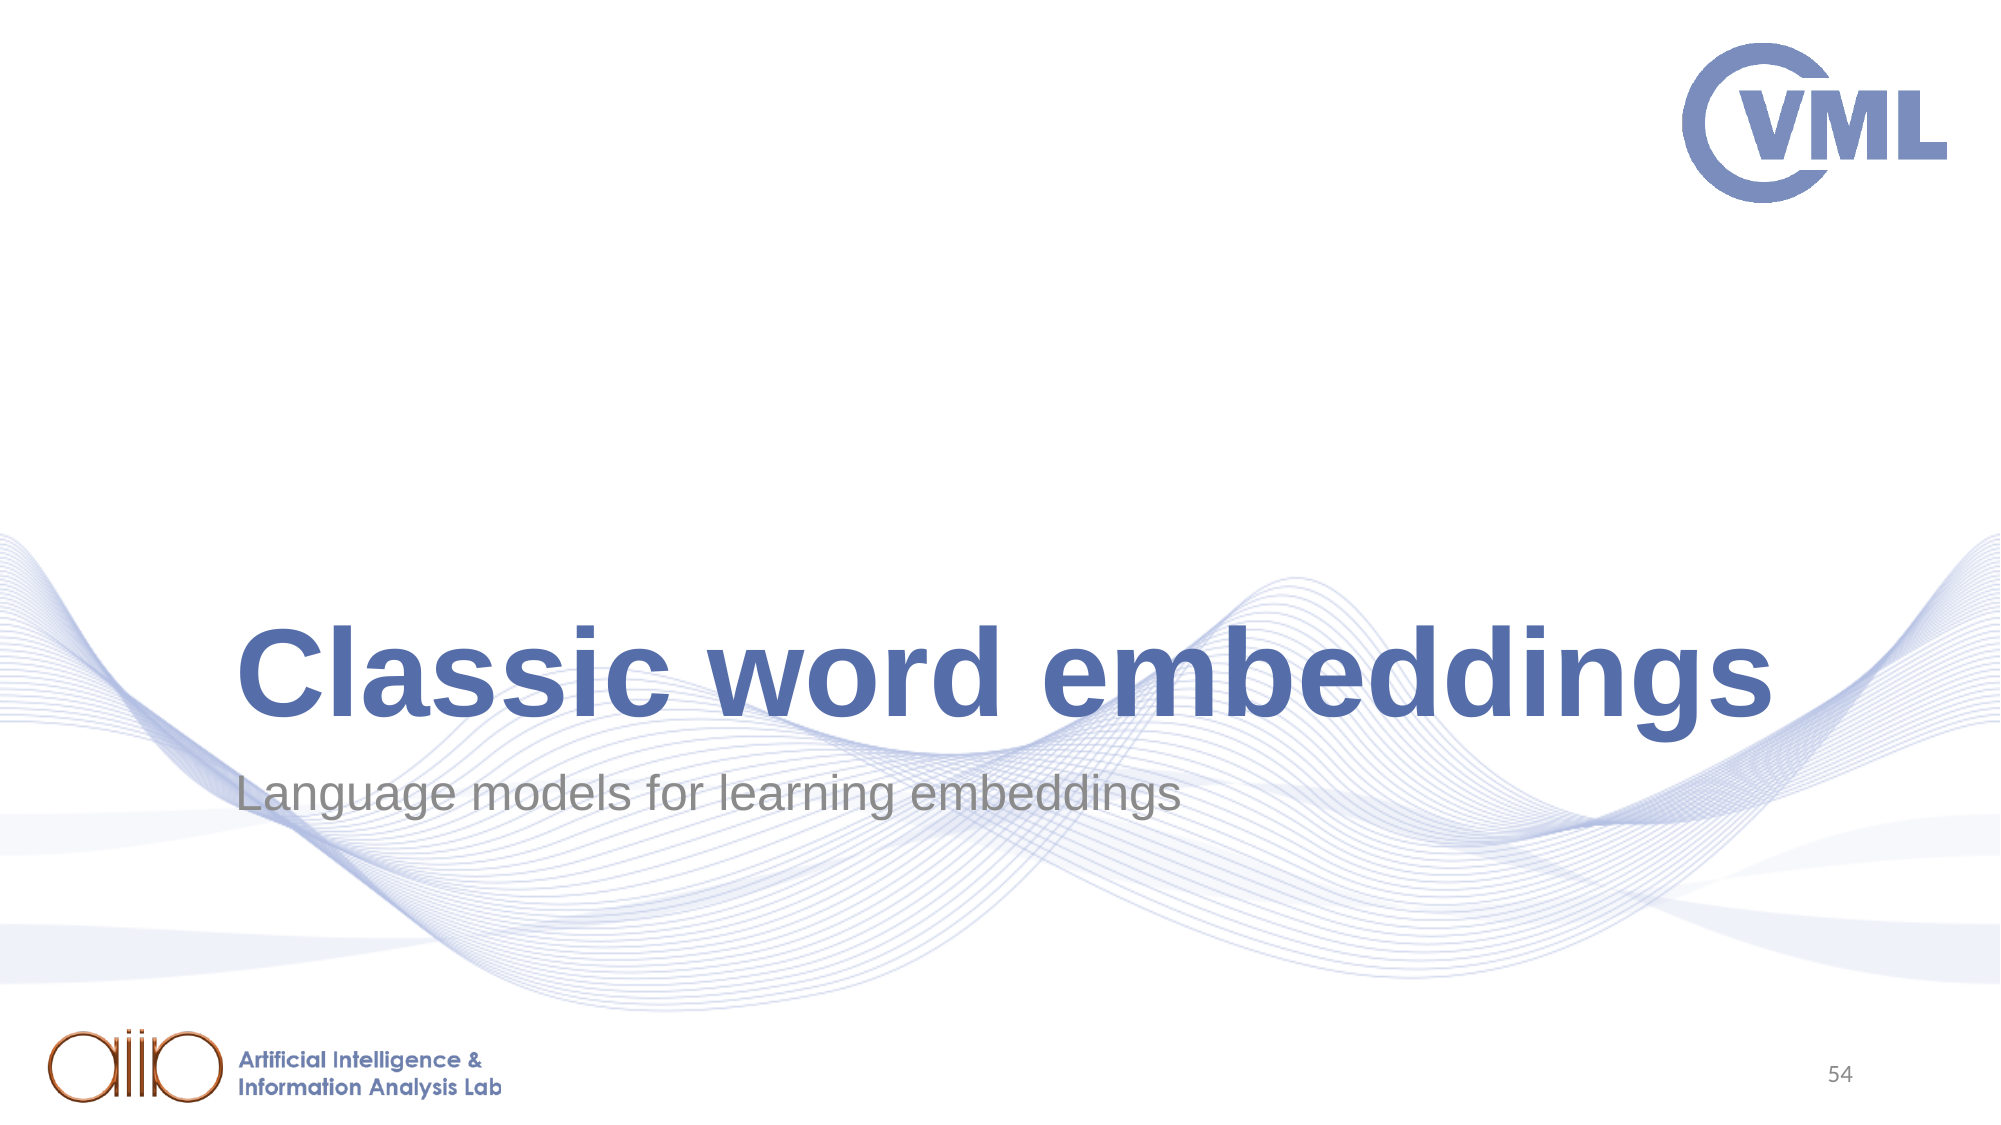

# Classic word embeddings
Language models for learning embeddings
54